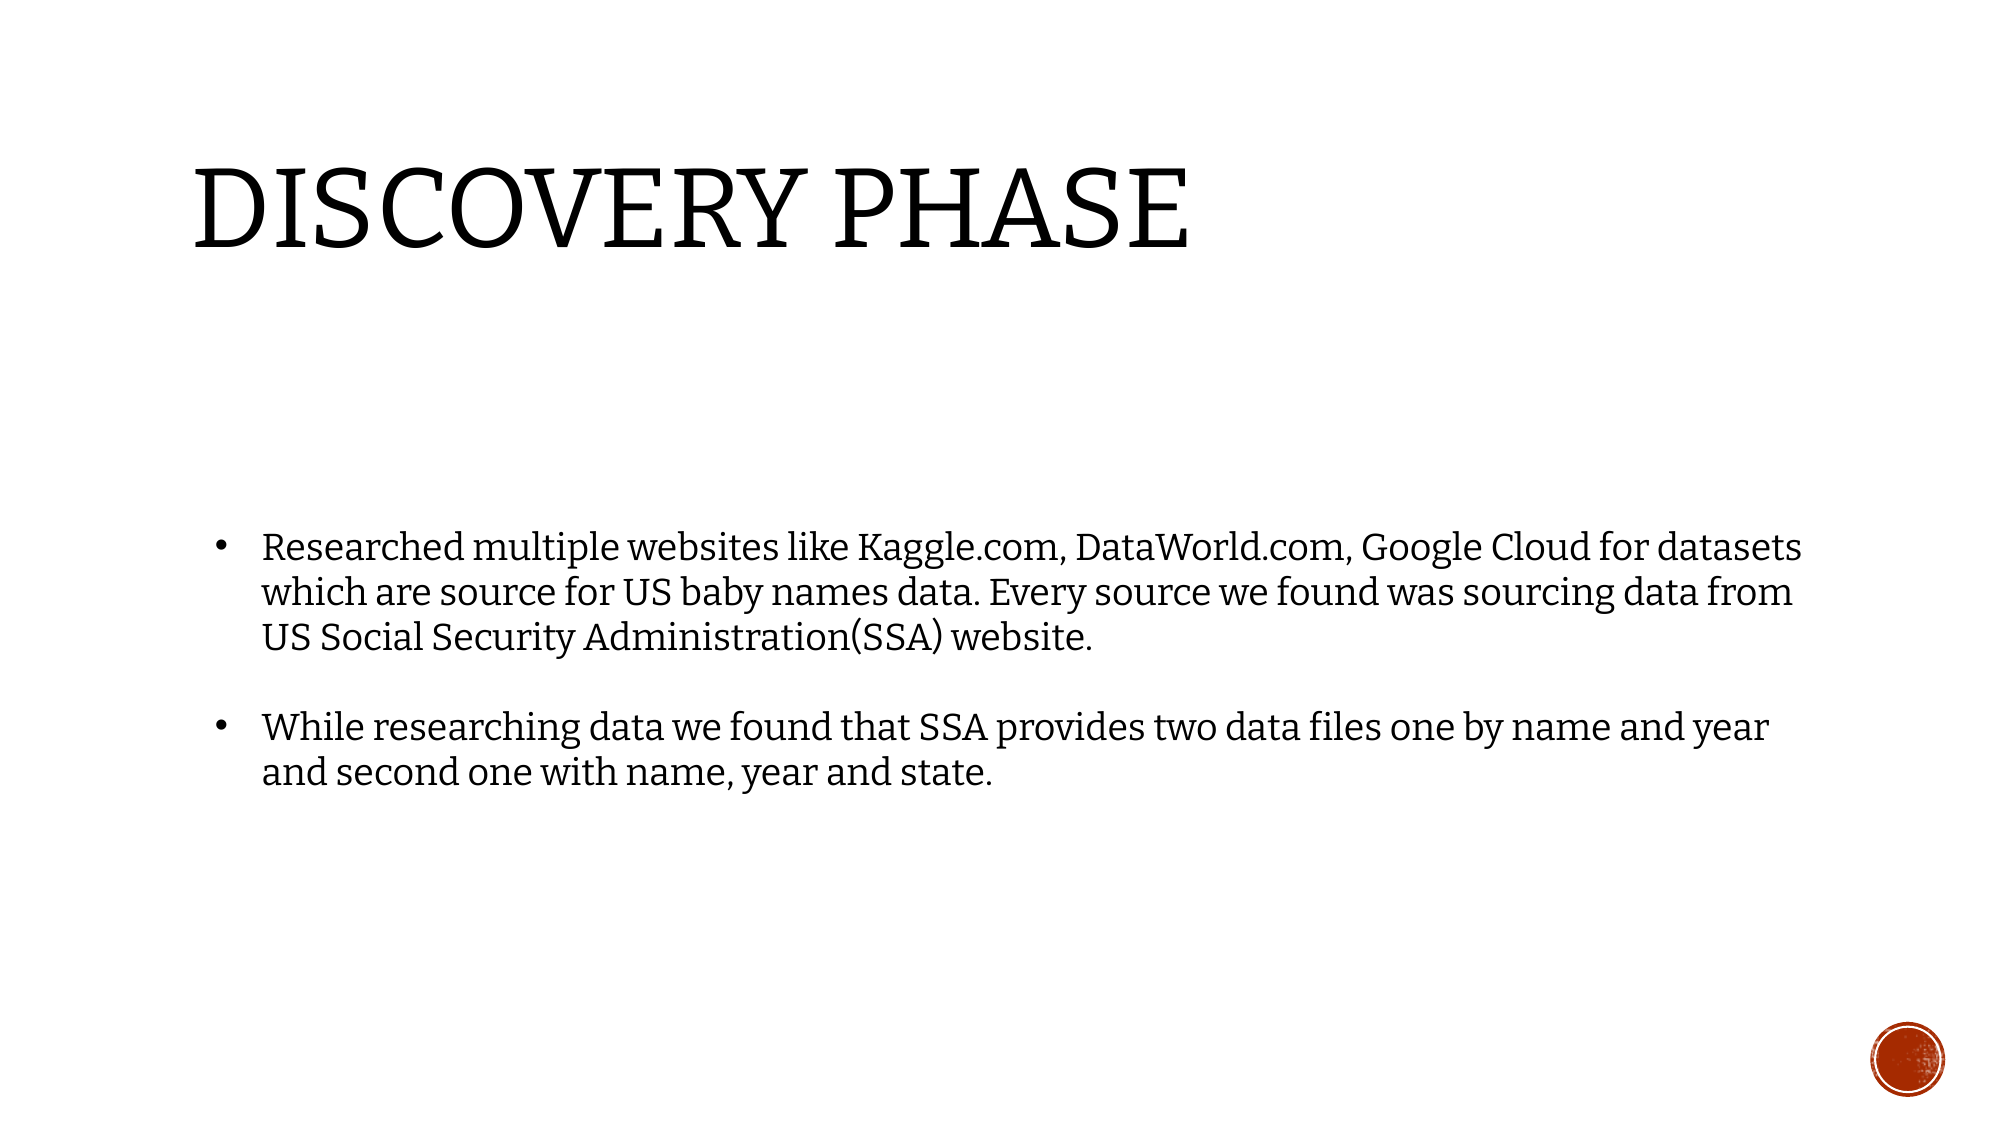

# DISCOVERY PHASE
Researched multiple websites like Kaggle.com, DataWorld.com, Google Cloud for datasets which are source for US baby names data. Every source we found was sourcing data from US Social Security Administration(SSA) website.

While researching data we found that SSA provides two data files one by name and year and second one with name, year and state.